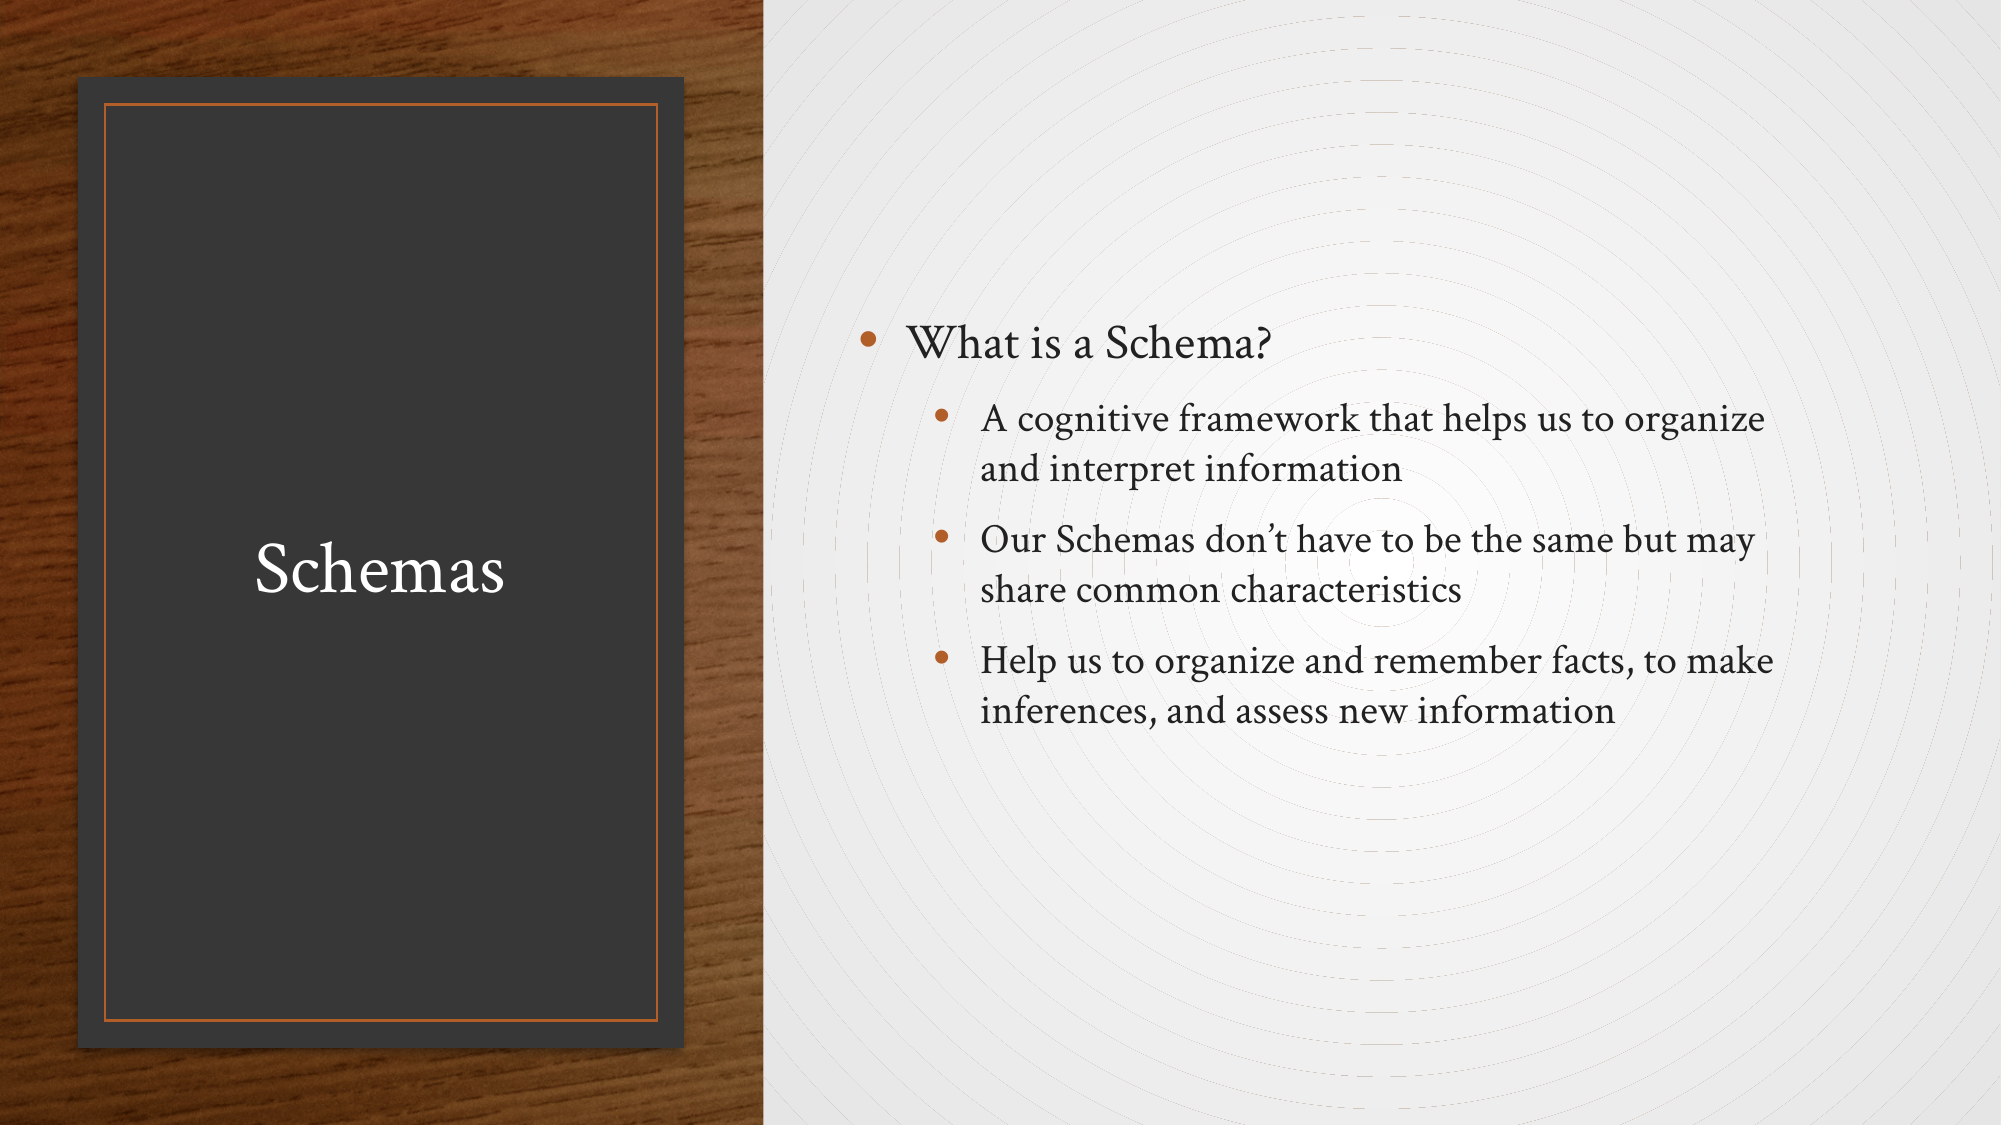

What is a Schema?
A cognitive framework that helps us to organize and interpret information
Our Schemas don’t have to be the same but may share common characteristics
Help us to organize and remember facts, to make inferences, and assess new information

# Schemas